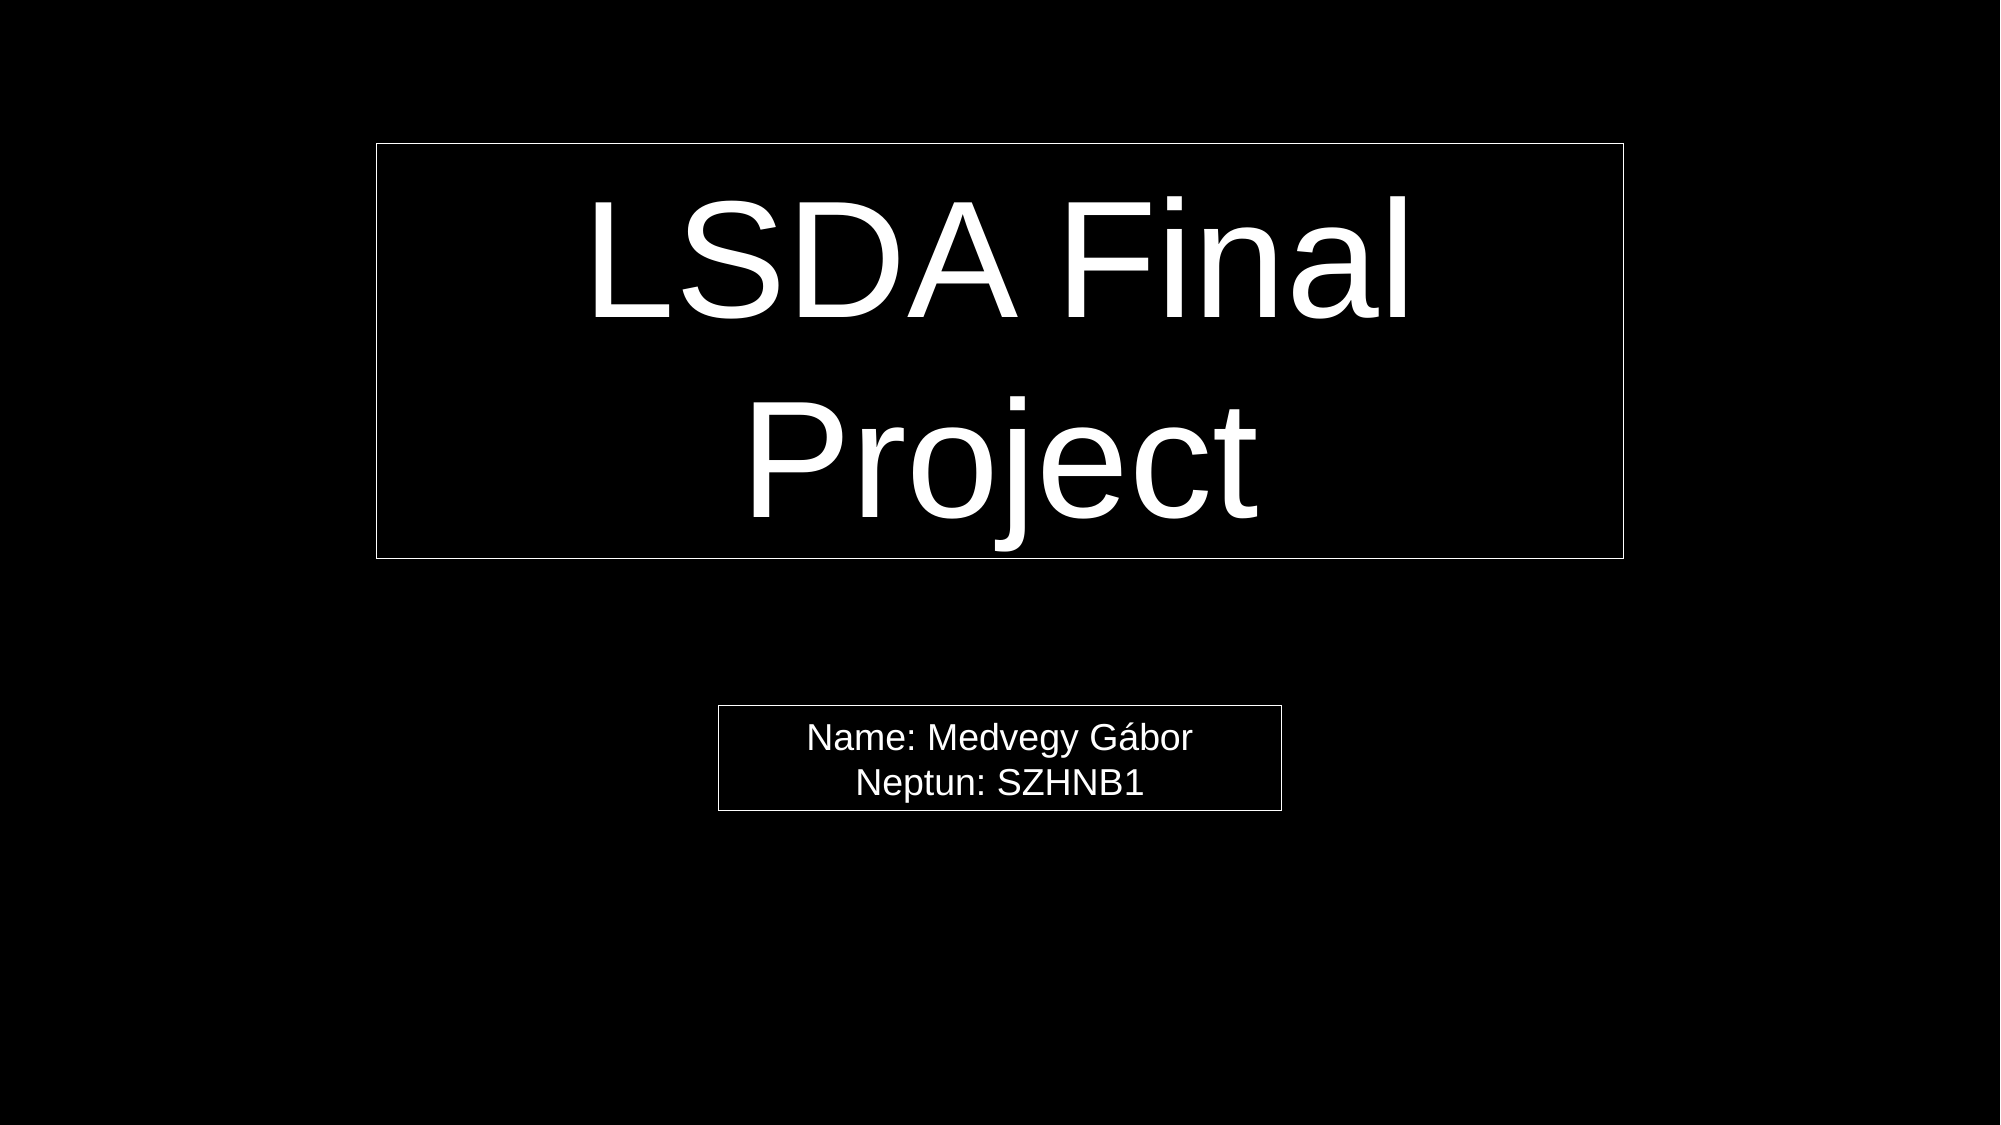

LSDA Final Project
Name: Medvegy Gábor
Neptun: SZHNB1